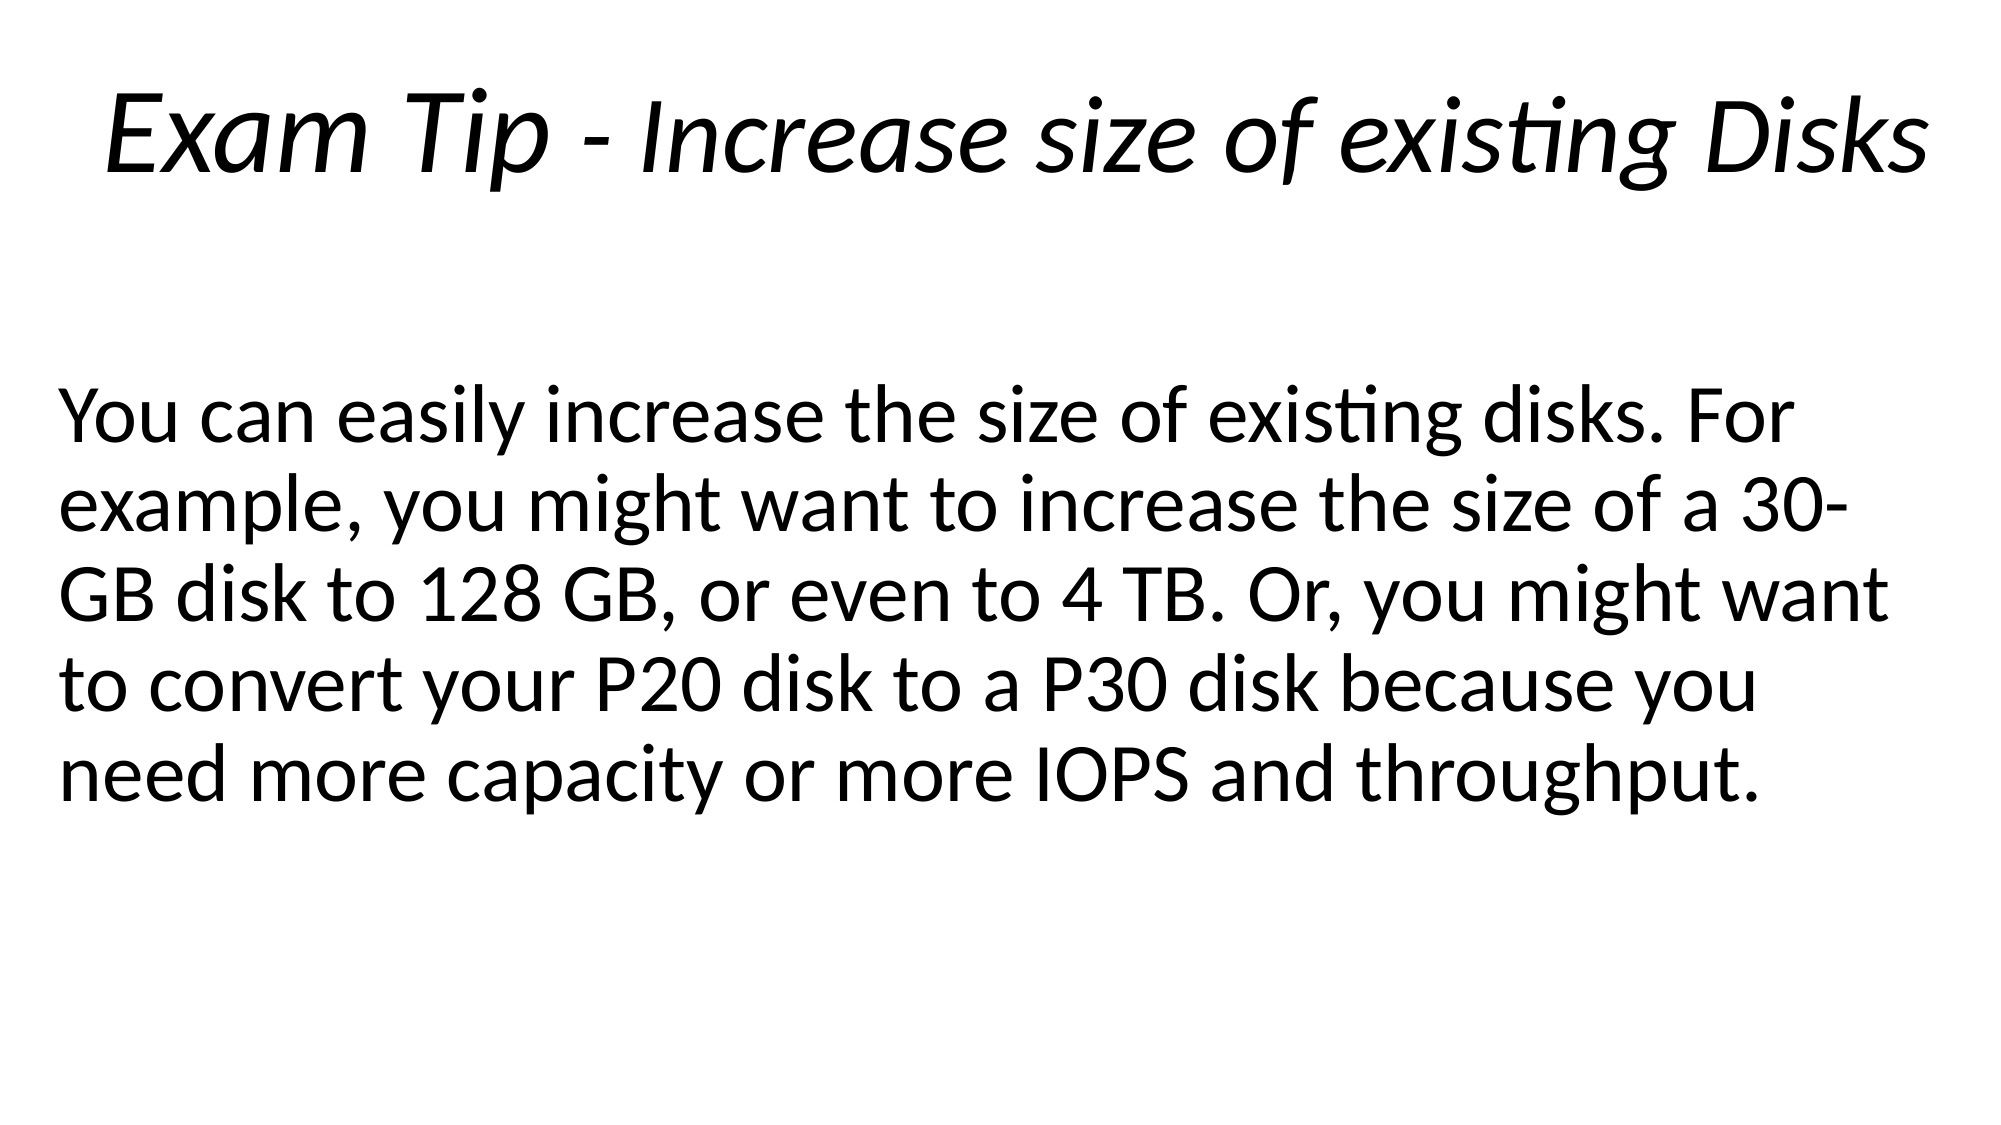

# Exam Tip - Increase size of existing Disks
You can easily increase the size of existing disks. For example, you might want to increase the size of a 30-GB disk to 128 GB, or even to 4 TB. Or, you might want to convert your P20 disk to a P30 disk because you need more capacity or more IOPS and throughput.